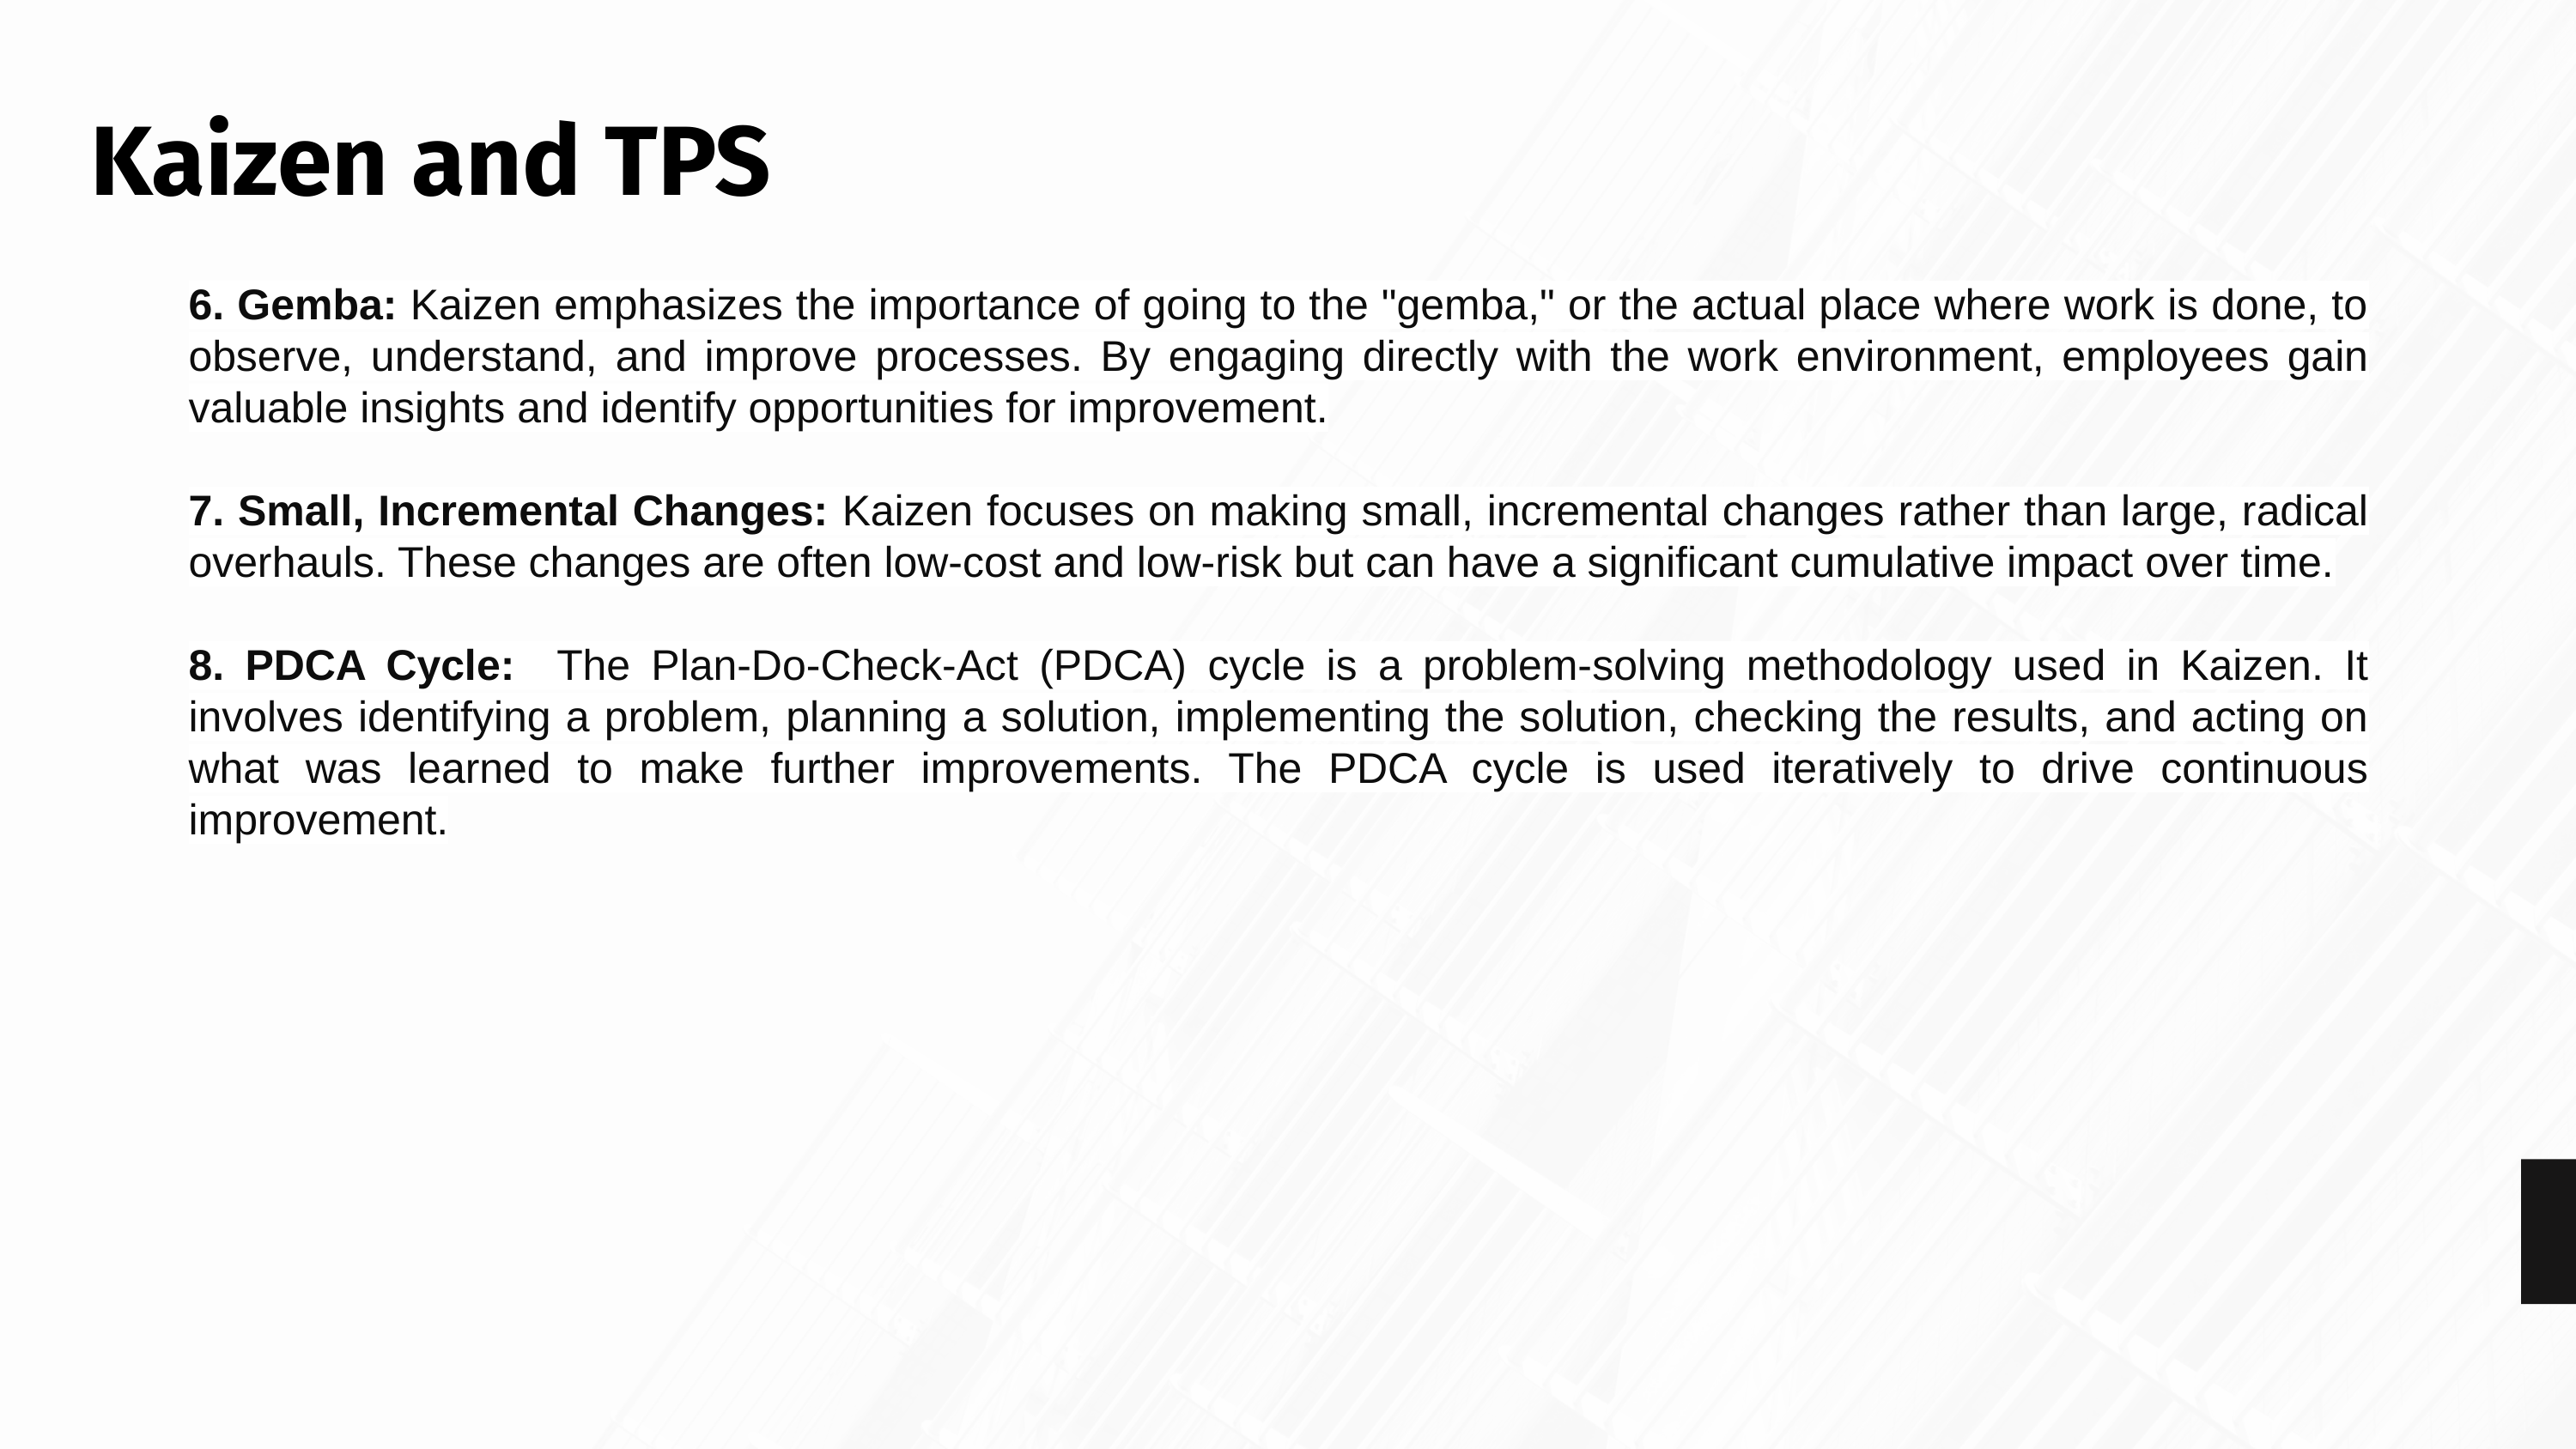

# Kaizen and TPS
6. Gemba: Kaizen emphasizes the importance of going to the "gemba," or the actual place where work is done, to observe, understand, and improve processes. By engaging directly with the work environment, employees gain valuable insights and identify opportunities for improvement.

7. Small, Incremental Changes: Kaizen focuses on making small, incremental changes rather than large, radical overhauls. These changes are often low-cost and low-risk but can have a significant cumulative impact over time.

8. PDCA Cycle:  The Plan-Do-Check-Act (PDCA) cycle is a problem-solving methodology used in Kaizen. It involves identifying a problem, planning a solution, implementing the solution, checking the results, and acting on what was learned to make further improvements. The PDCA cycle is used iteratively to drive continuous improvement.